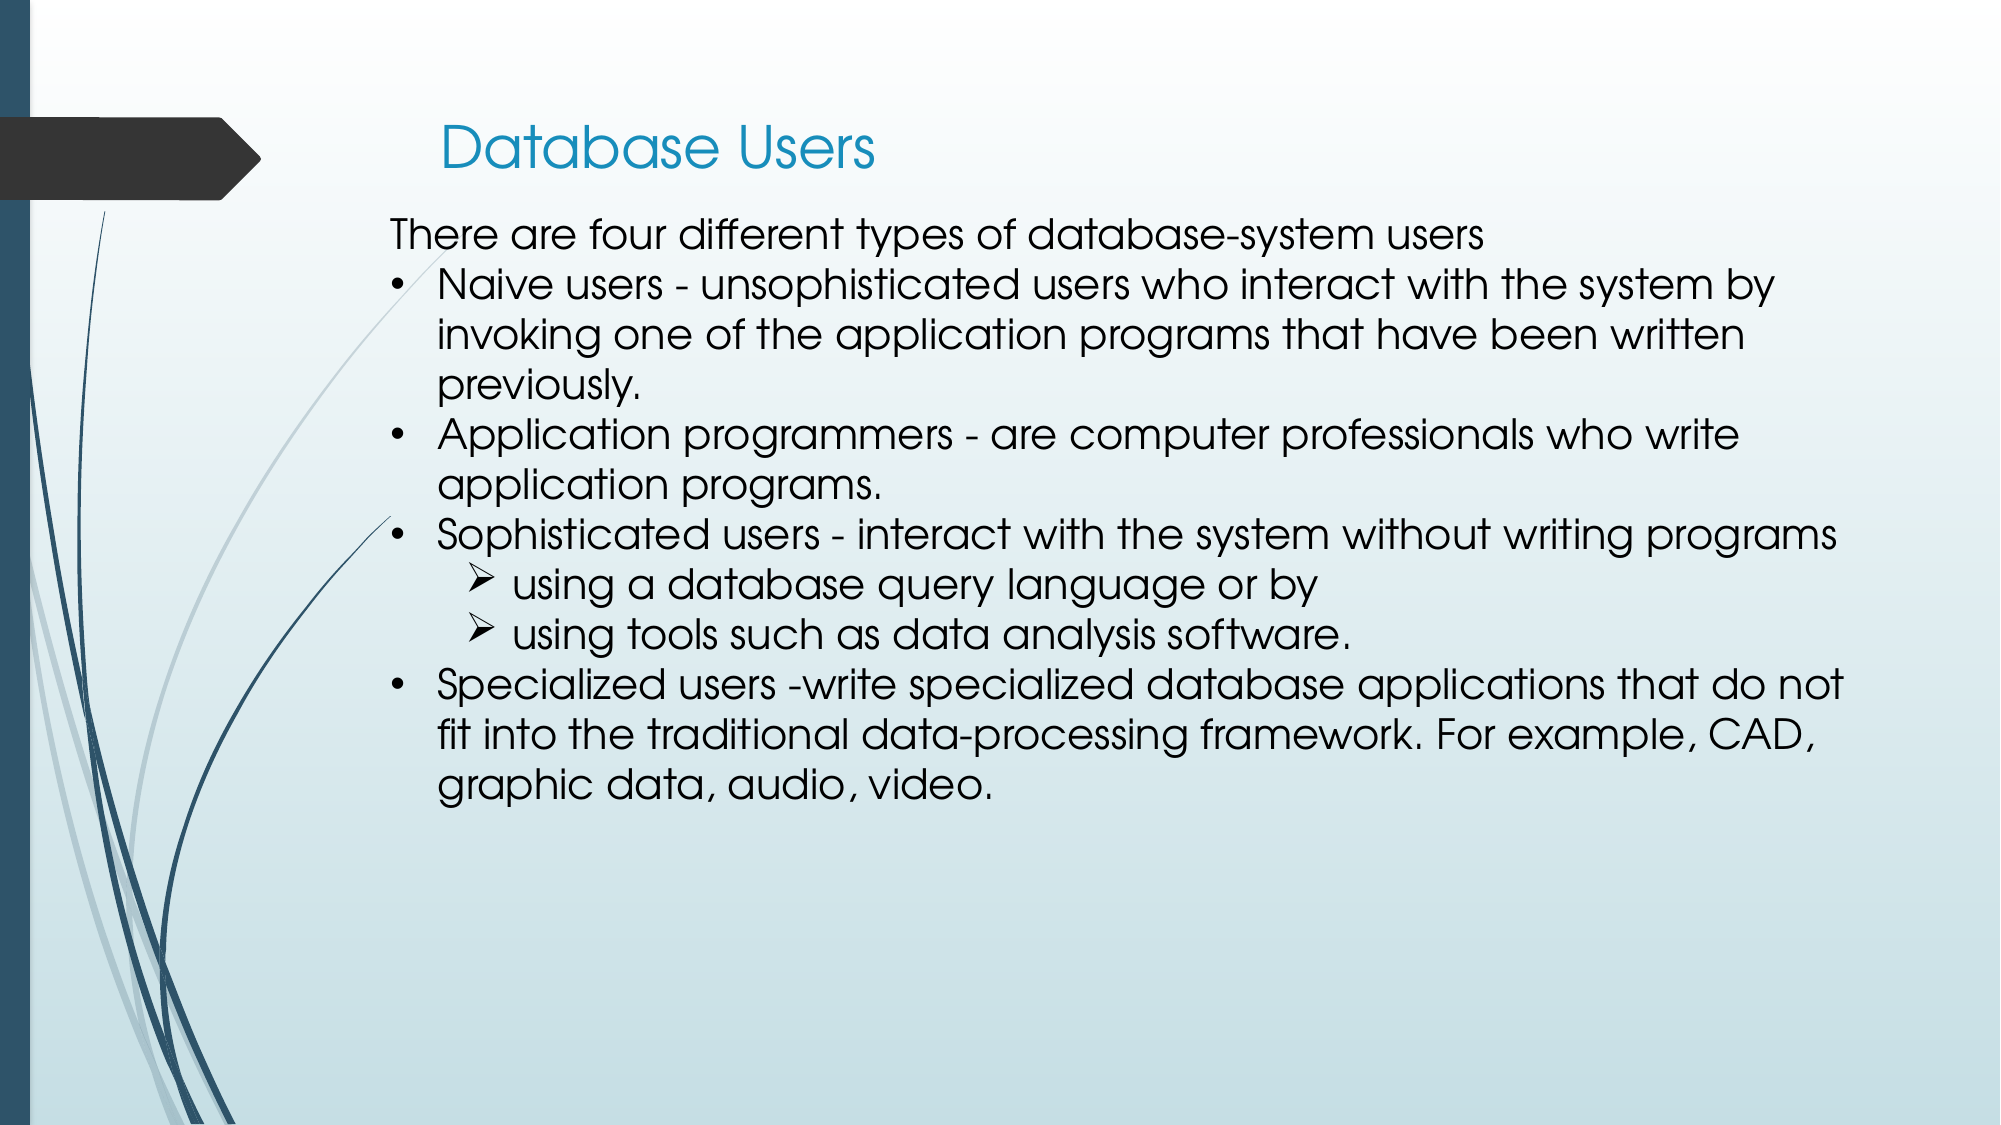

# Database Users
There are four different types of database-system users
Naive users - unsophisticated users who interact with the system by invoking one of the application programs that have been written previously.
Application programmers - are computer professionals who write application programs.
Sophisticated users - interact with the system without writing programs
using a database query language or by
using tools such as data analysis software.
Specialized users -write specialized database applications that do not fit into the traditional data-processing framework. For example, CAD, graphic data, audio, video.